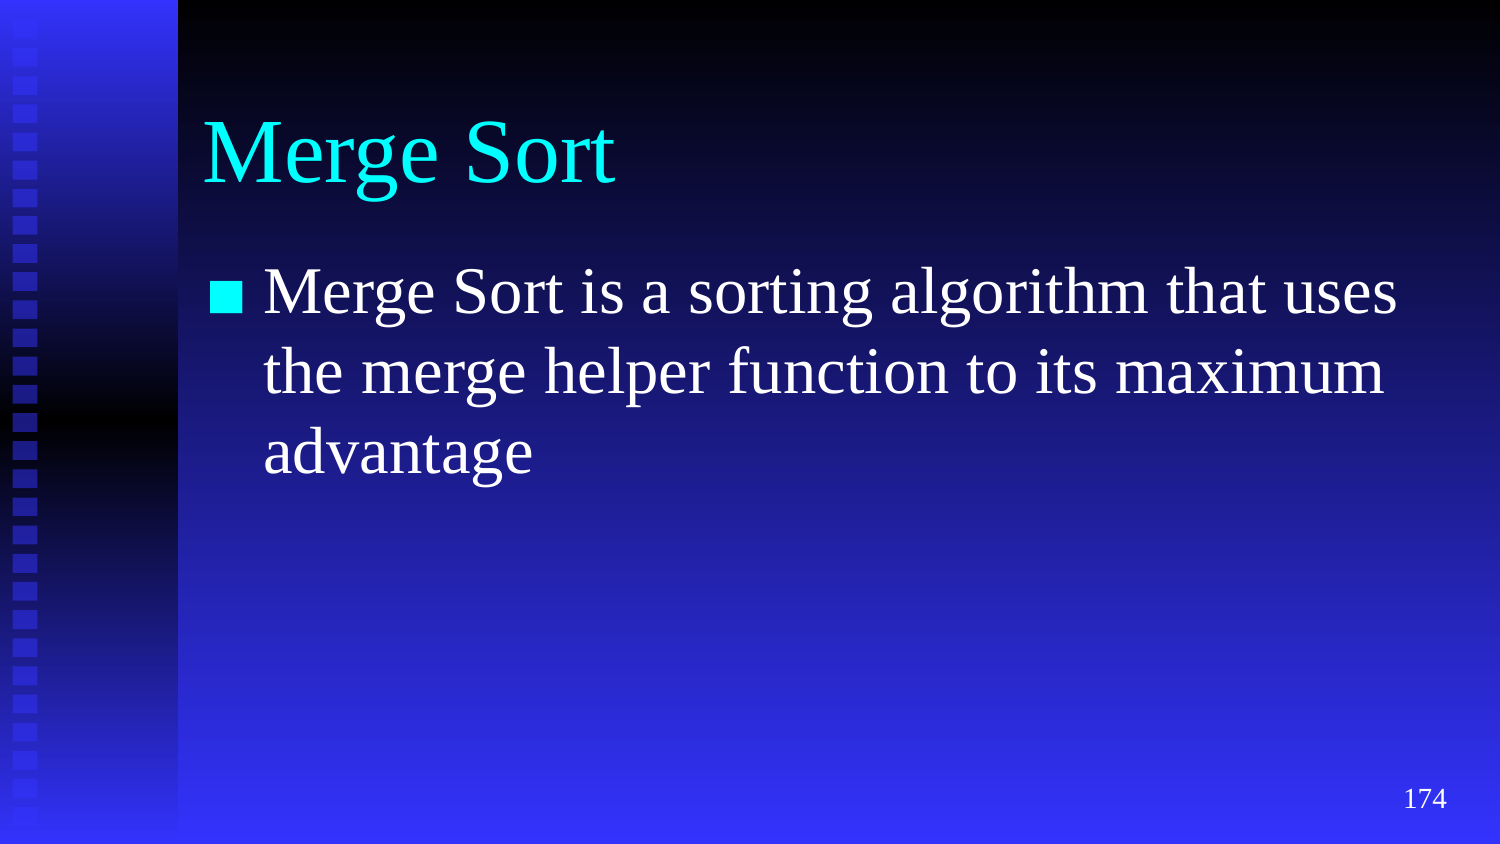

# Merge Sort
Merge Sort is a sorting algorithm that uses the merge helper function to its maximum advantage
174